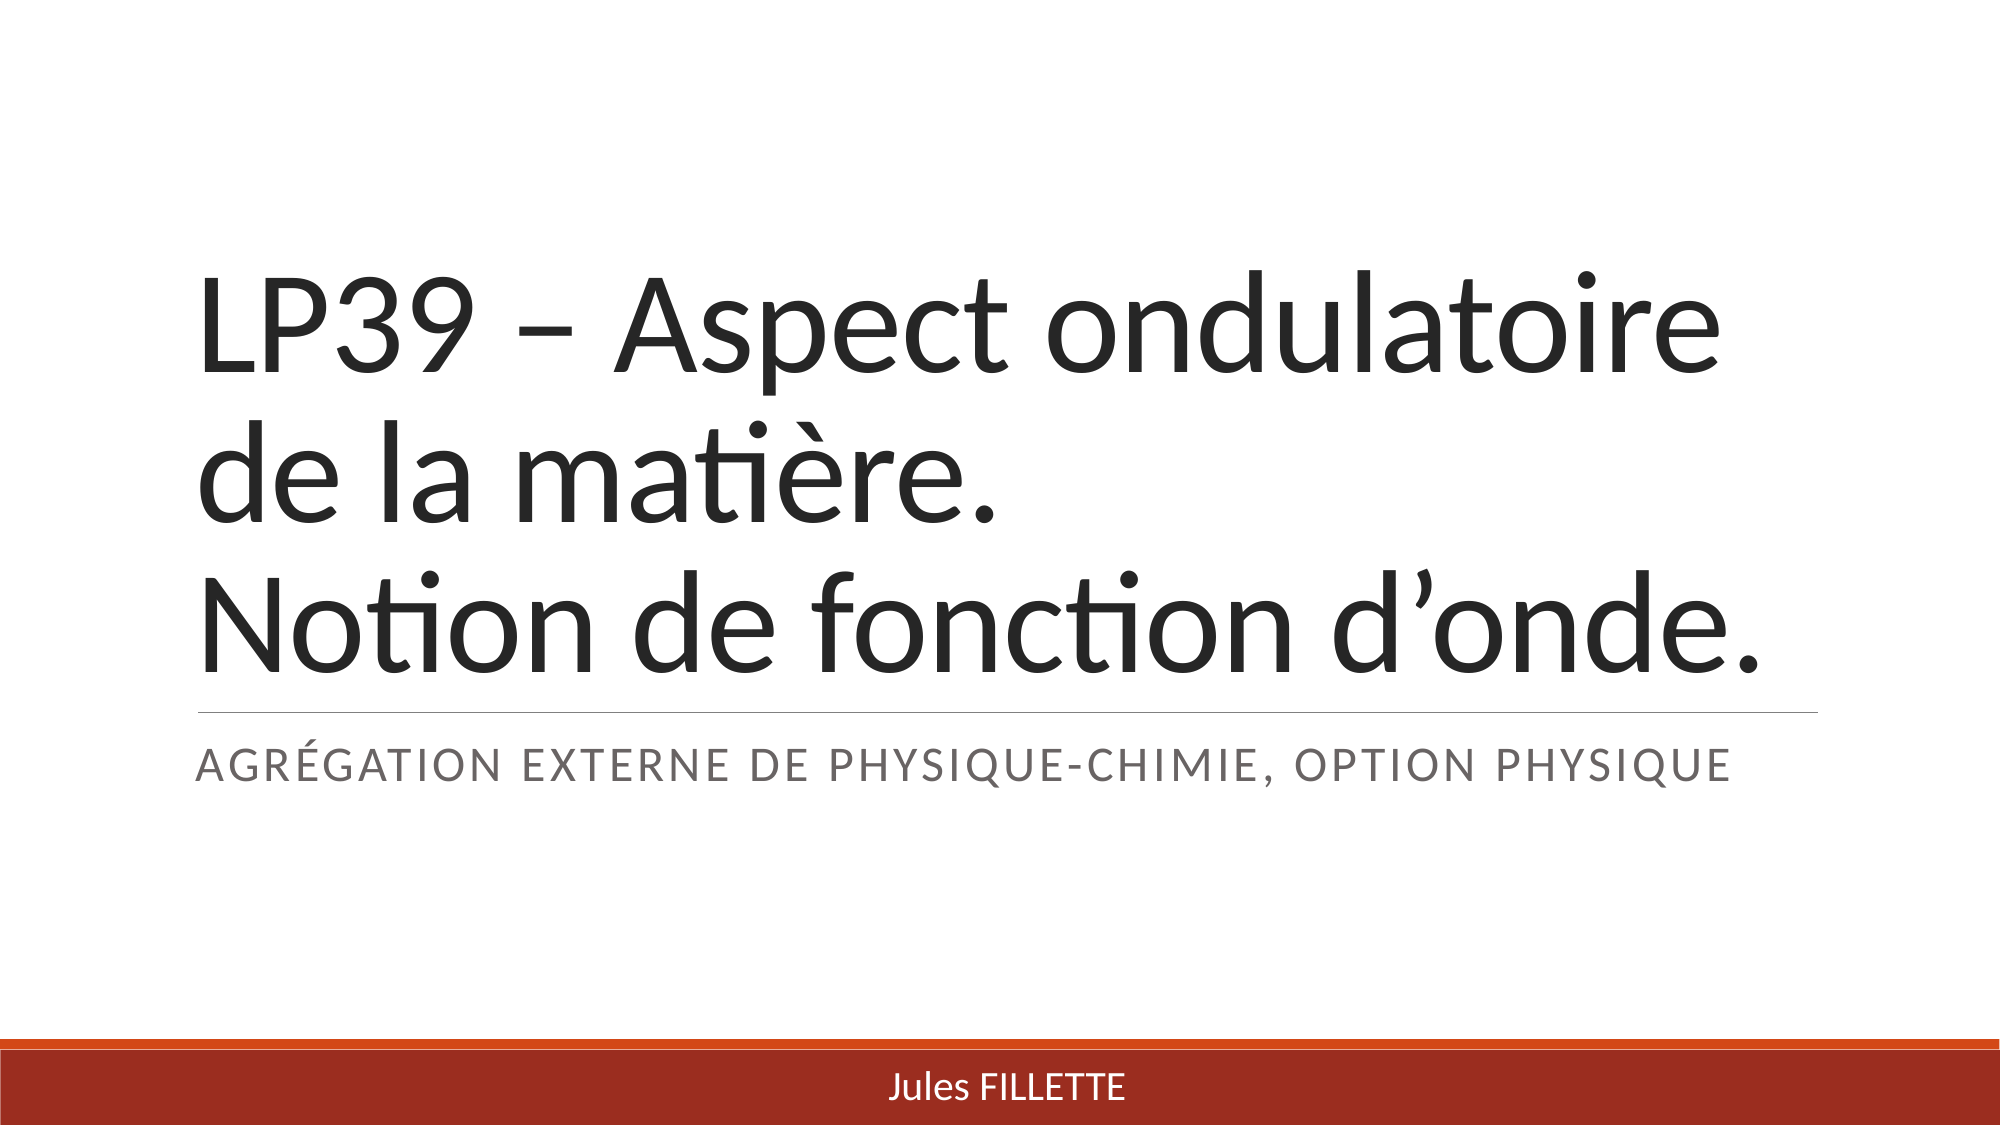

# LP39 – Aspect ondulatoire de la matière. Notion de fonction d’onde.
Agrégation externe de Physique-chimie, option Physique
Jules FILLETTE